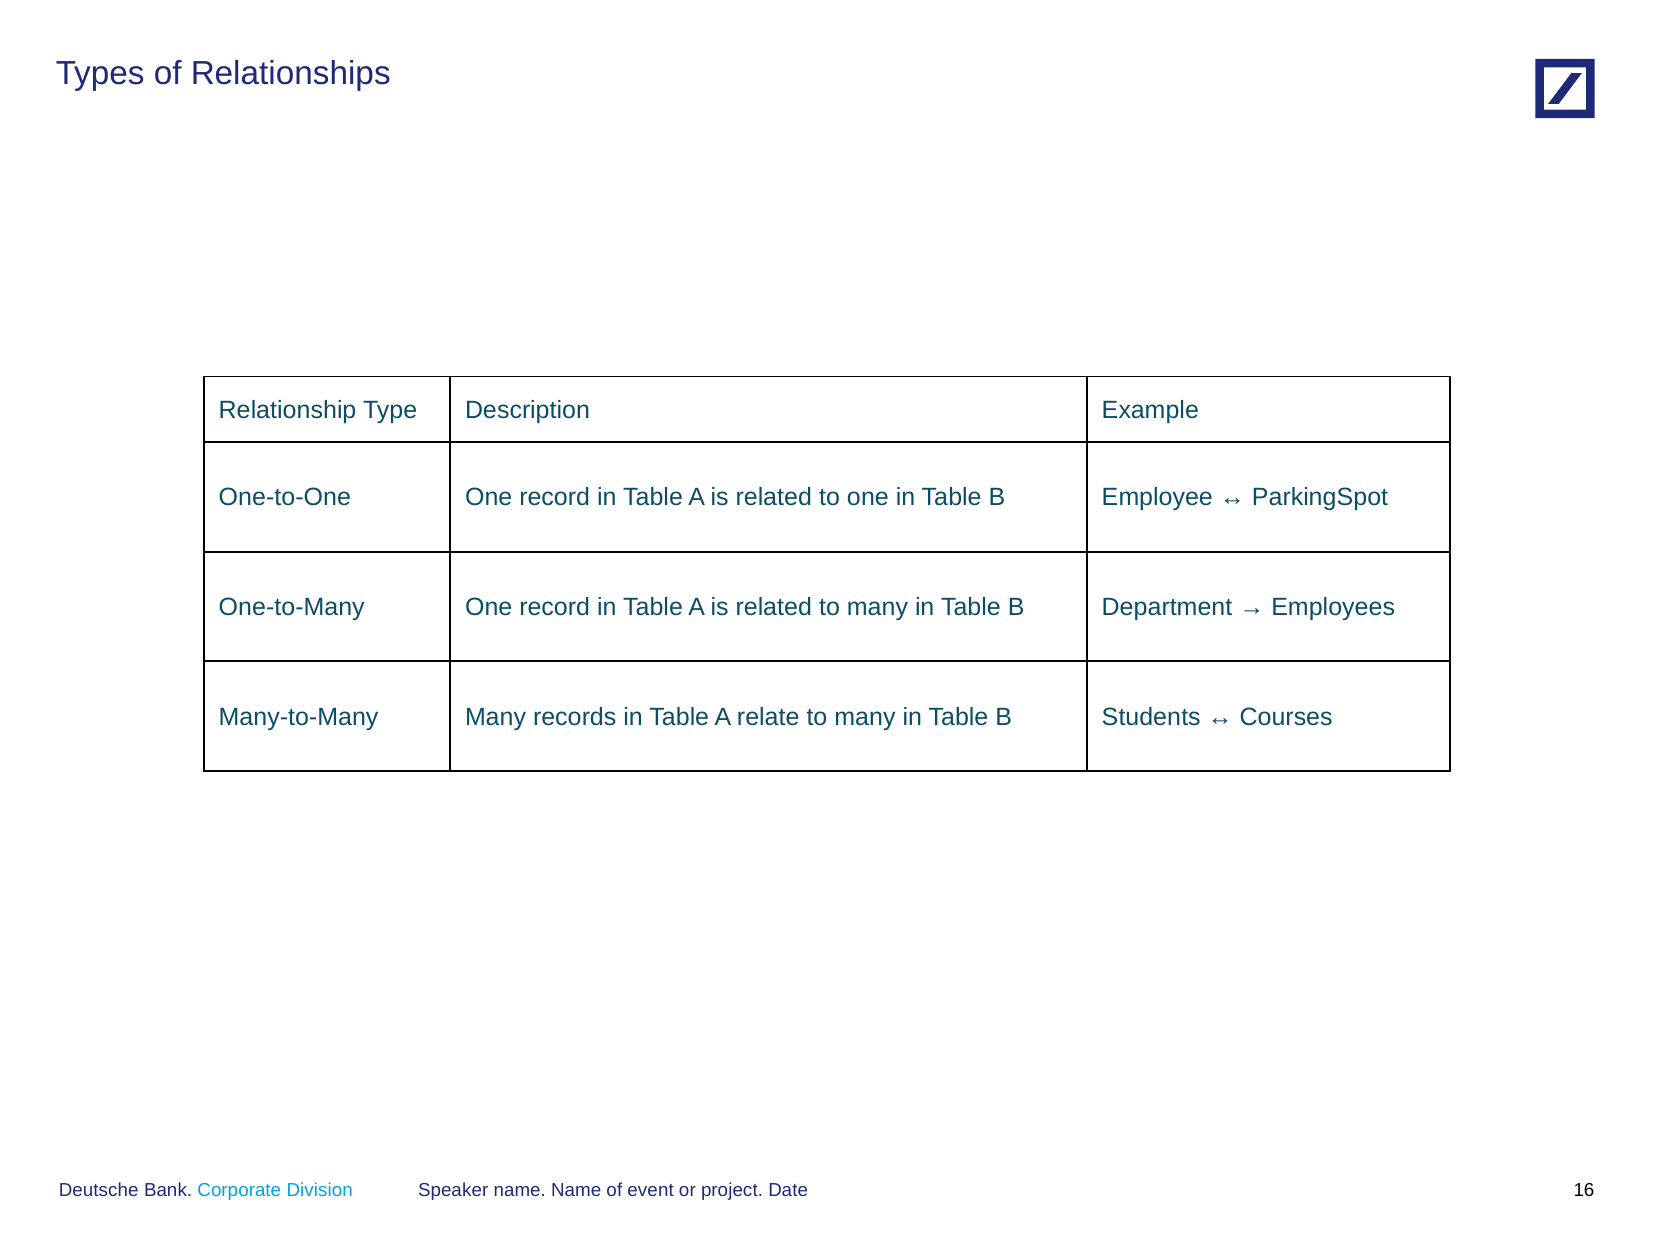

# Types of Relationships
| Relationship Type | Description | Example |
| --- | --- | --- |
| One-to-One | One record in Table A is related to one in Table B | Employee ↔ ParkingSpot |
| One-to-Many | One record in Table A is related to many in Table B | Department → Employees |
| Many-to-Many | Many records in Table A relate to many in Table B | Students ↔ Courses |
Speaker name. Name of event or project. Date
16